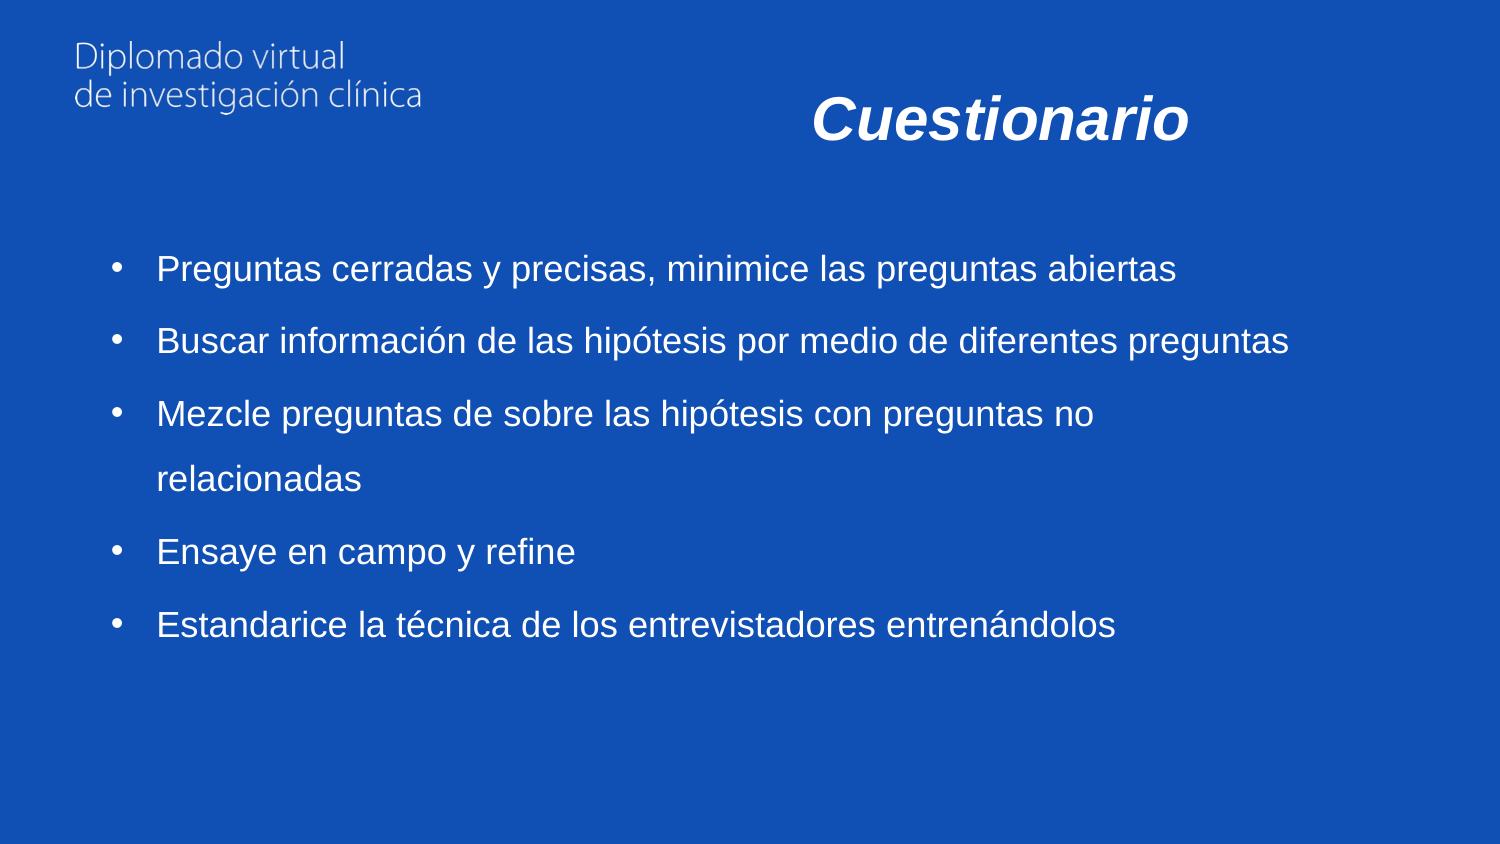

# Cuestionario
Preguntas cerradas y precisas, minimice las preguntas abiertas
Buscar información de las hipótesis por medio de diferentes preguntas
Mezcle preguntas de sobre las hipótesis con preguntas no relacionadas
Ensaye en campo y refine
Estandarice la técnica de los entrevistadores entrenándolos